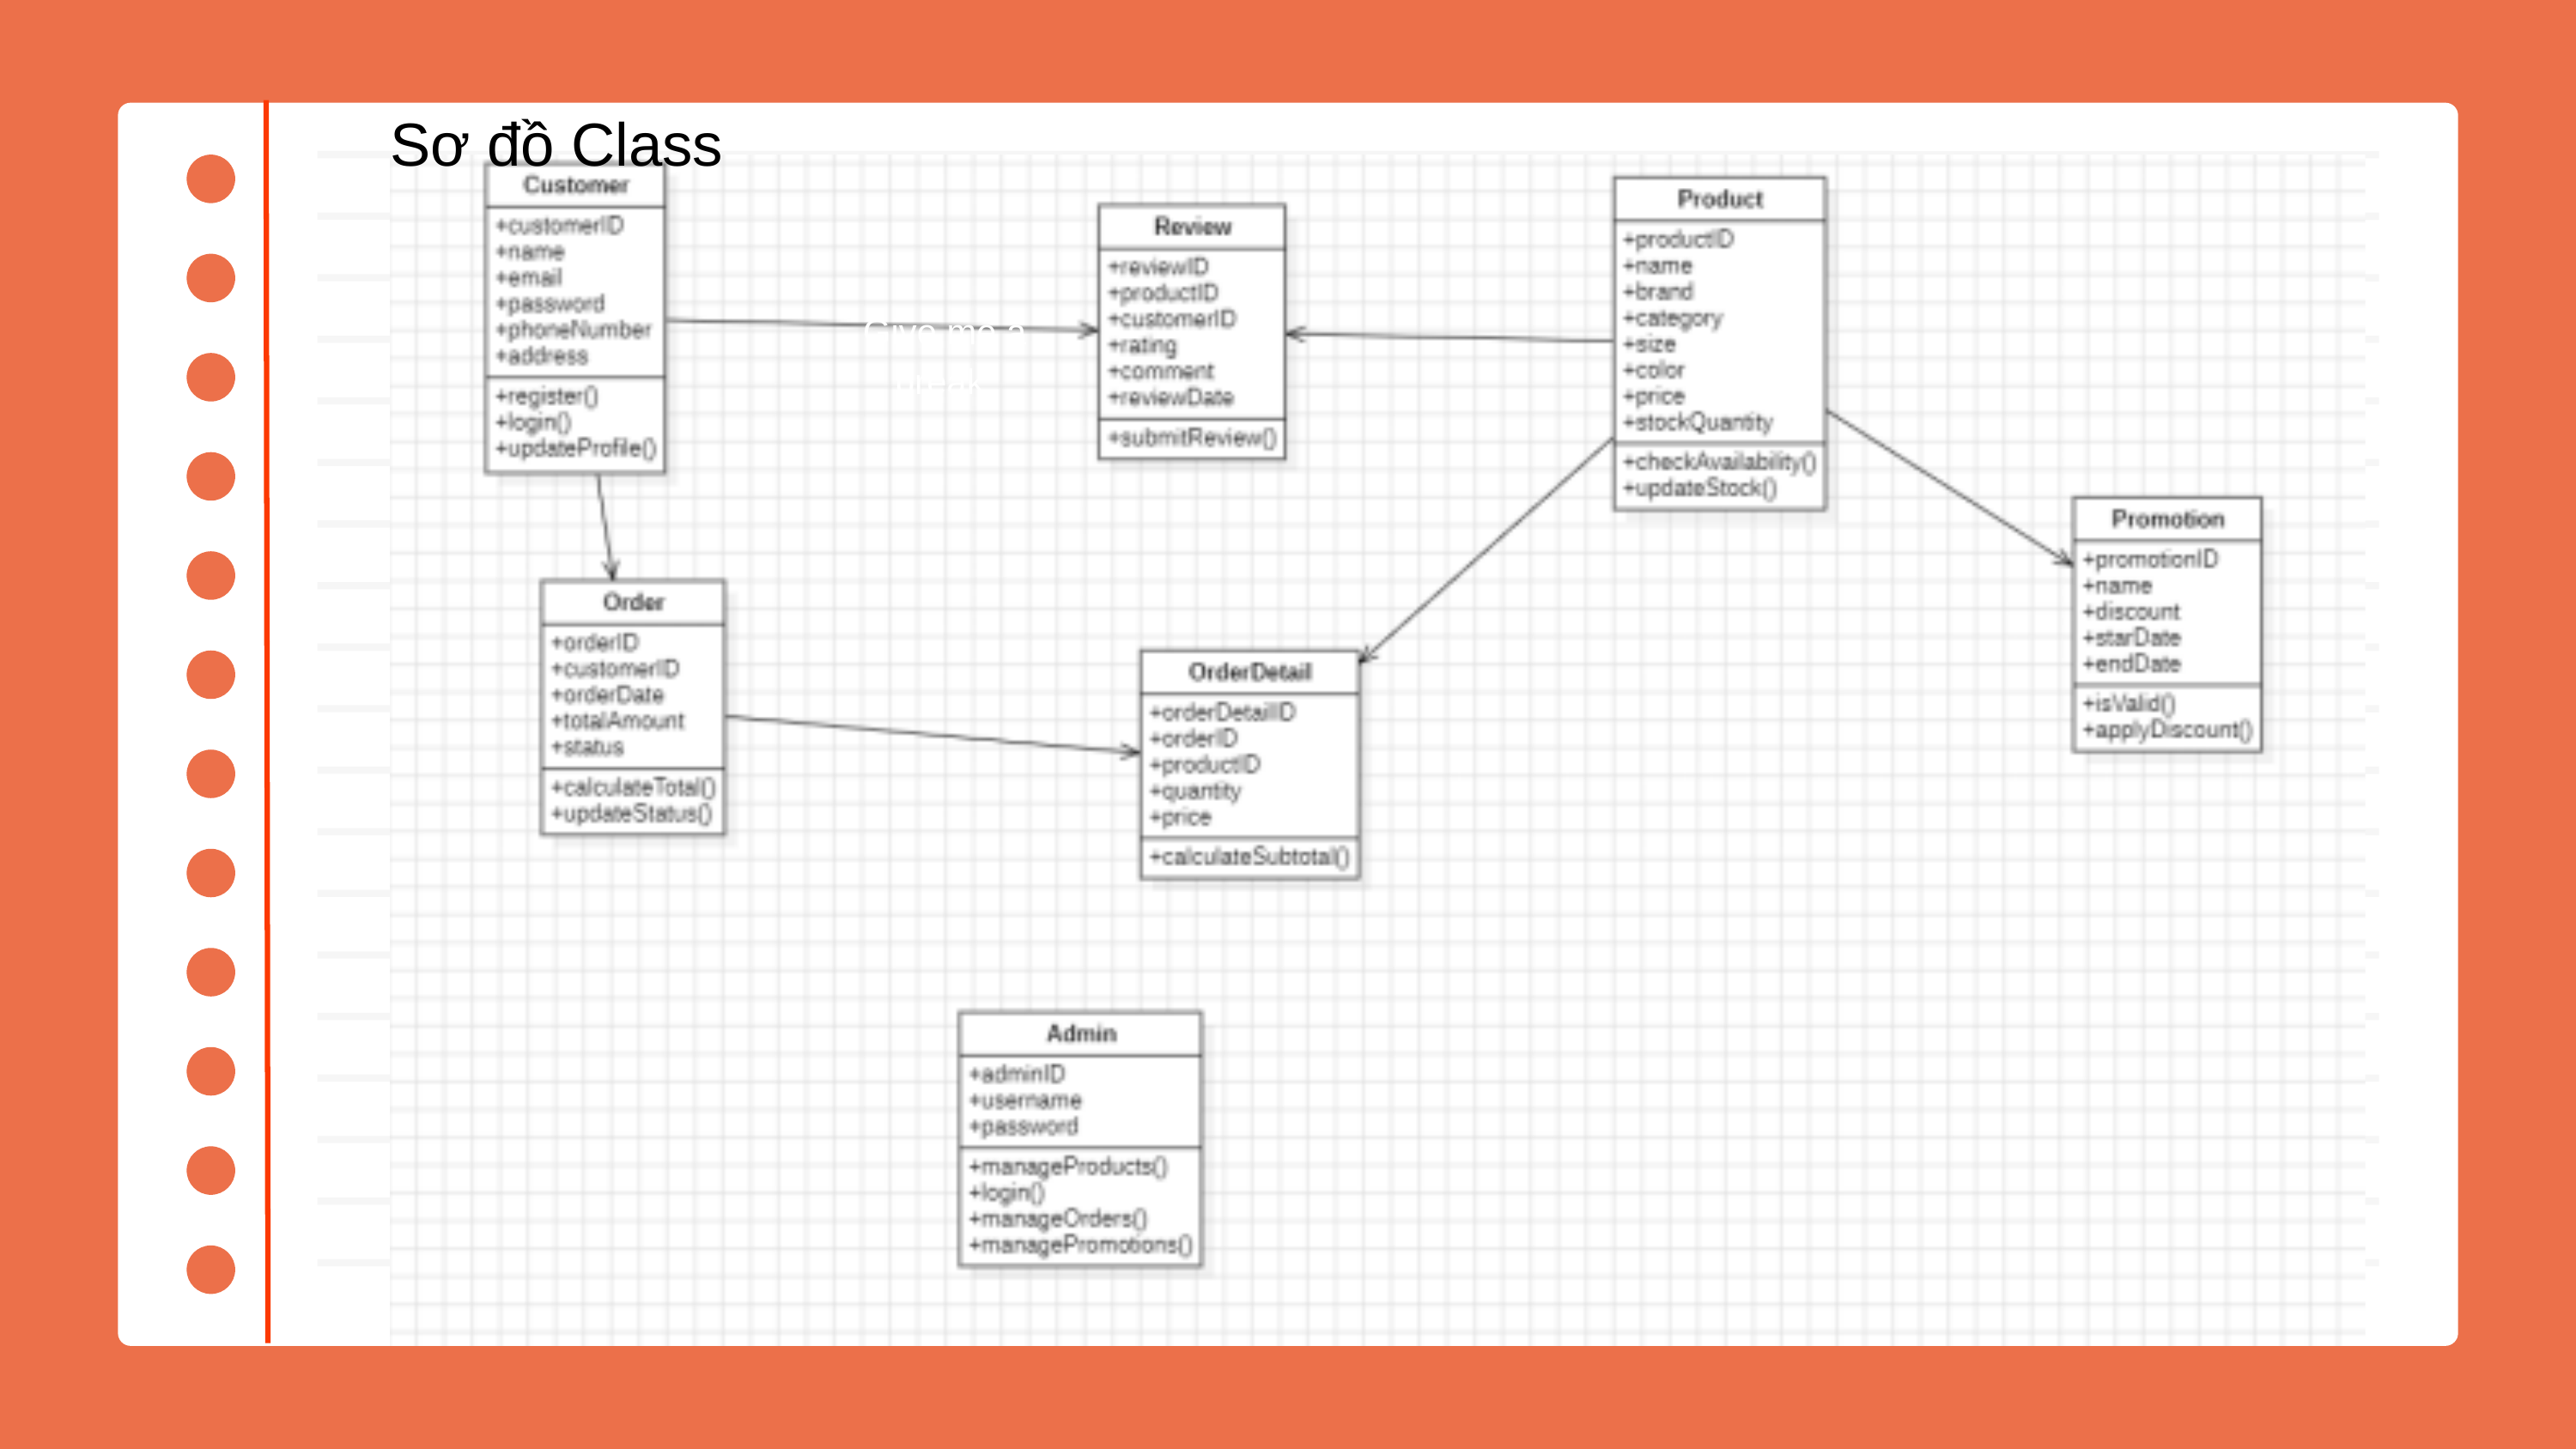

Sơ đồ Class

Give me a break.